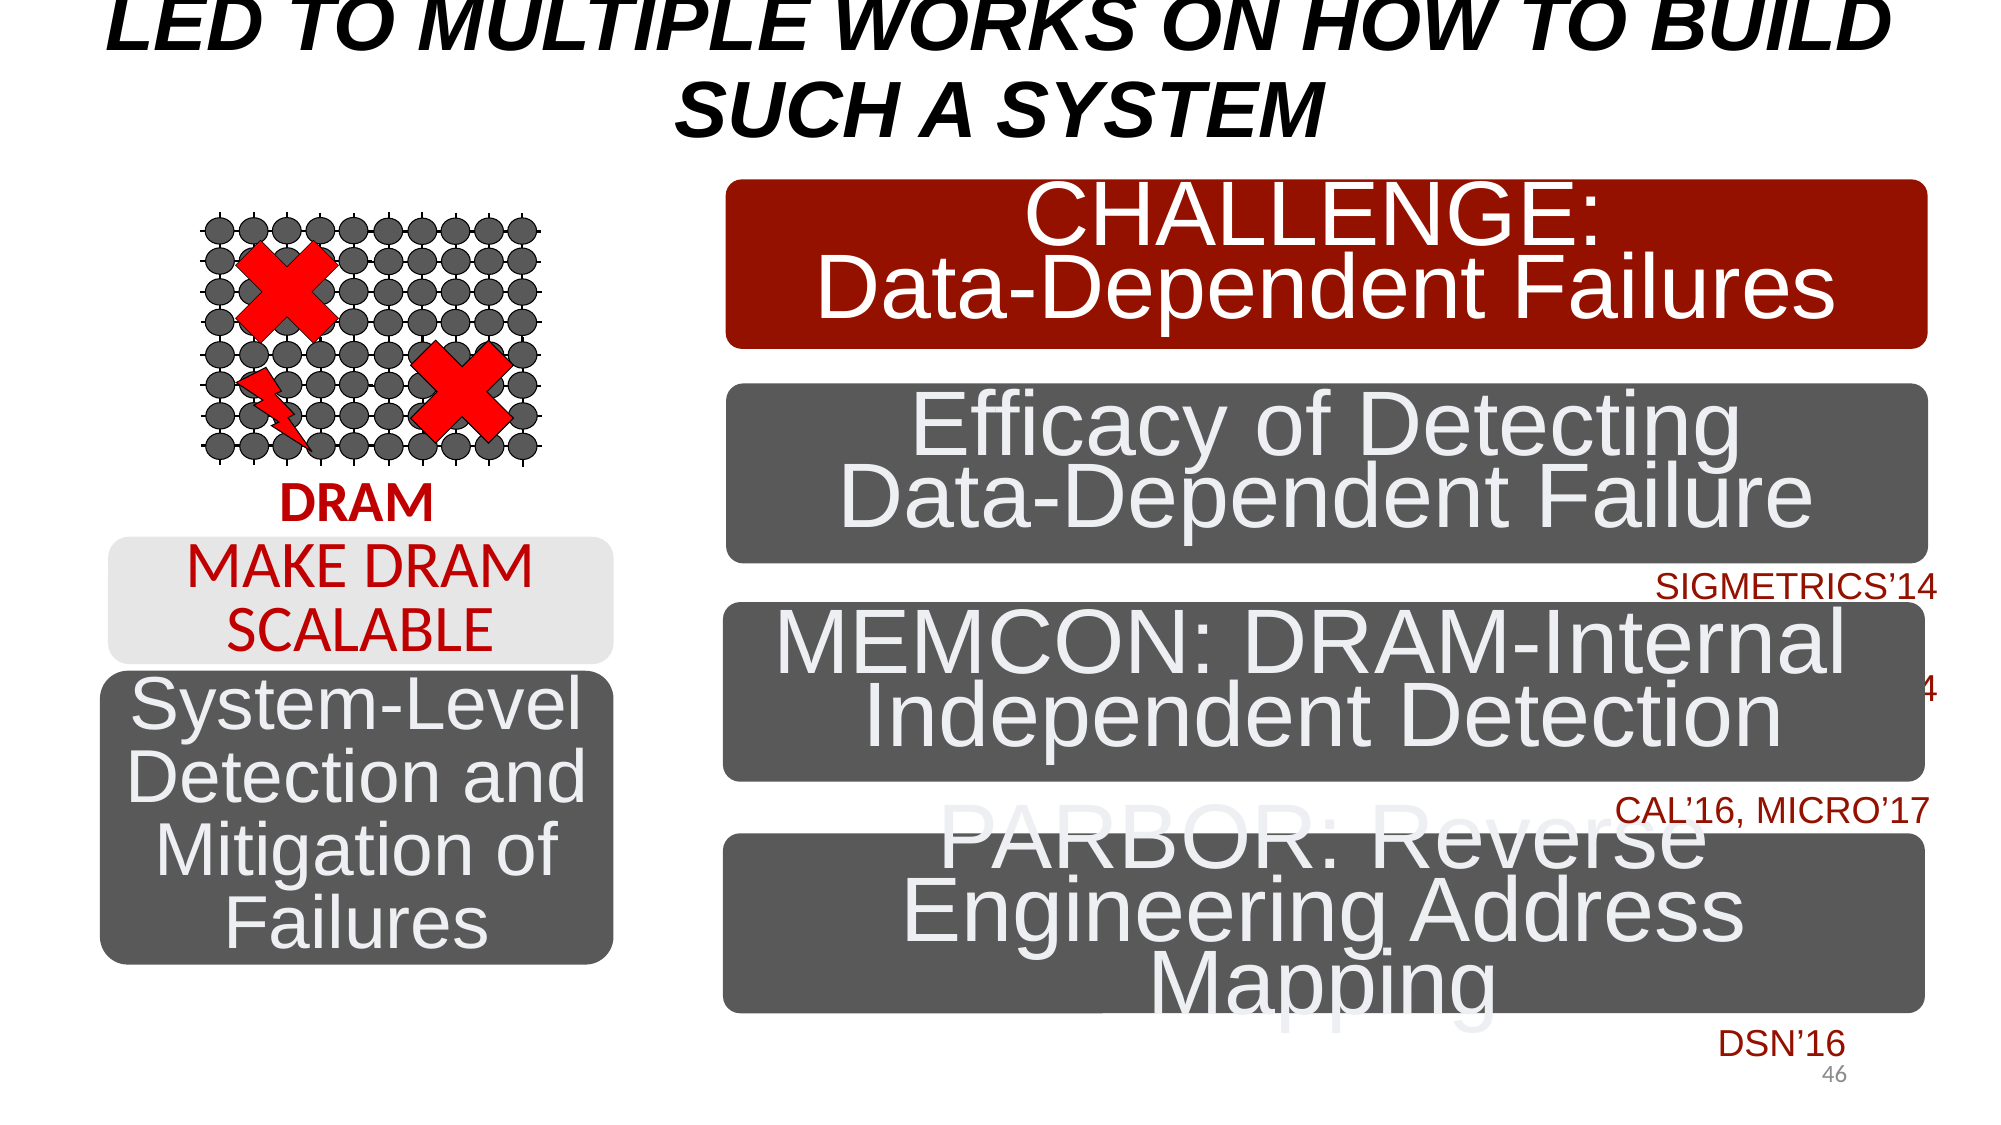

# LED TO MULTIPLE WORKS ON HOW TO BUILD SUCH A SYSTEM
CHALLENGE:
Data-Dependent Failures

Efficacy of Detecting
Data-Dependent Failure
DRAM
MAKE DRAM SCALABLE
SIGMETRICS’14
MEMCON: DRAM-Internal
Independent Detection
SIGMETRICS’14
System-Level Detection and Mitigation of Failures
CAL’16, MICRO’17
PARBOR: Reverse Engineering Address Mapping
DSN’16
46